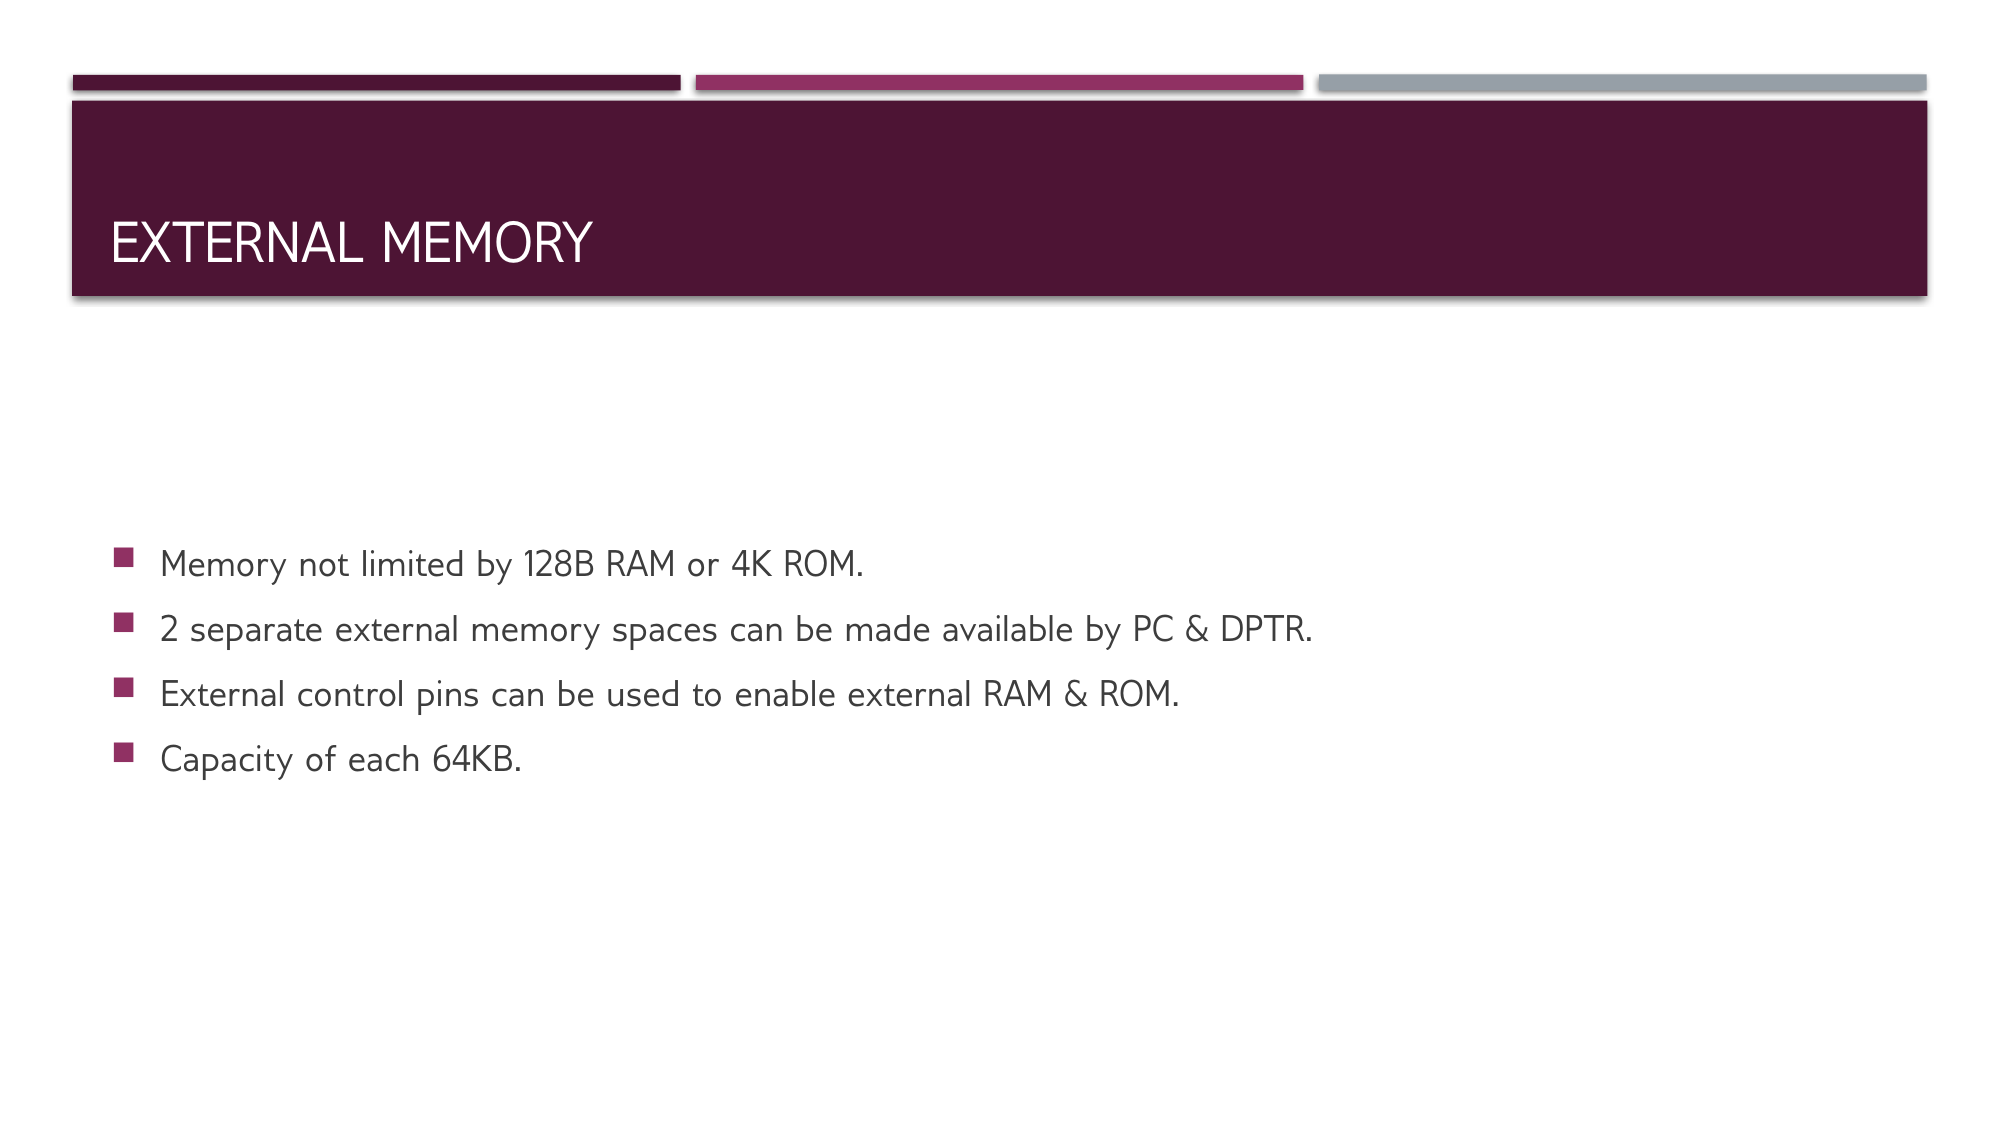

# External memory
Memory not limited by 128B RAM or 4K ROM.
2 separate external memory spaces can be made available by PC & DPTR.
External control pins can be used to enable external RAM & ROM.
Capacity of each 64KB.